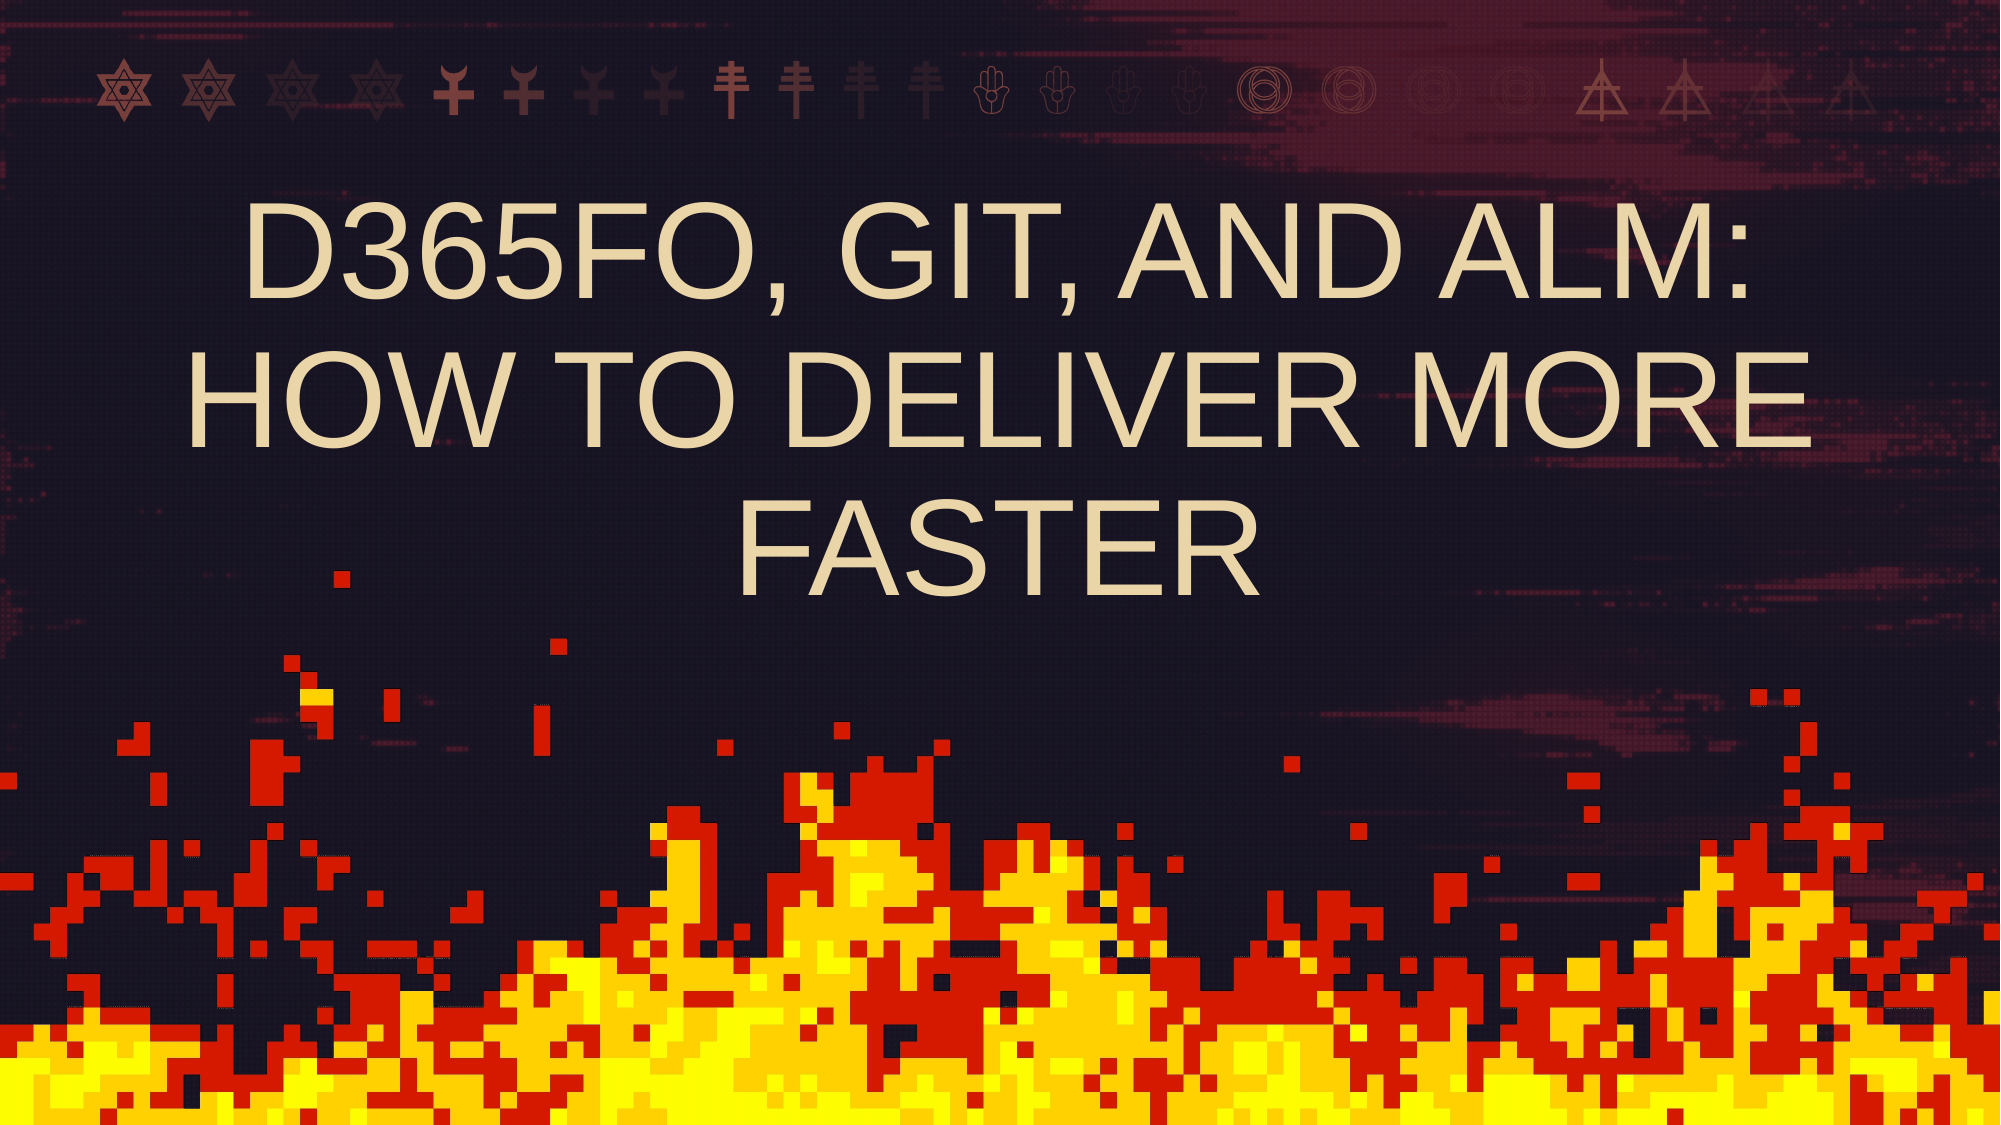

# D365FO, Git, and ALM: How to Deliver More Faster